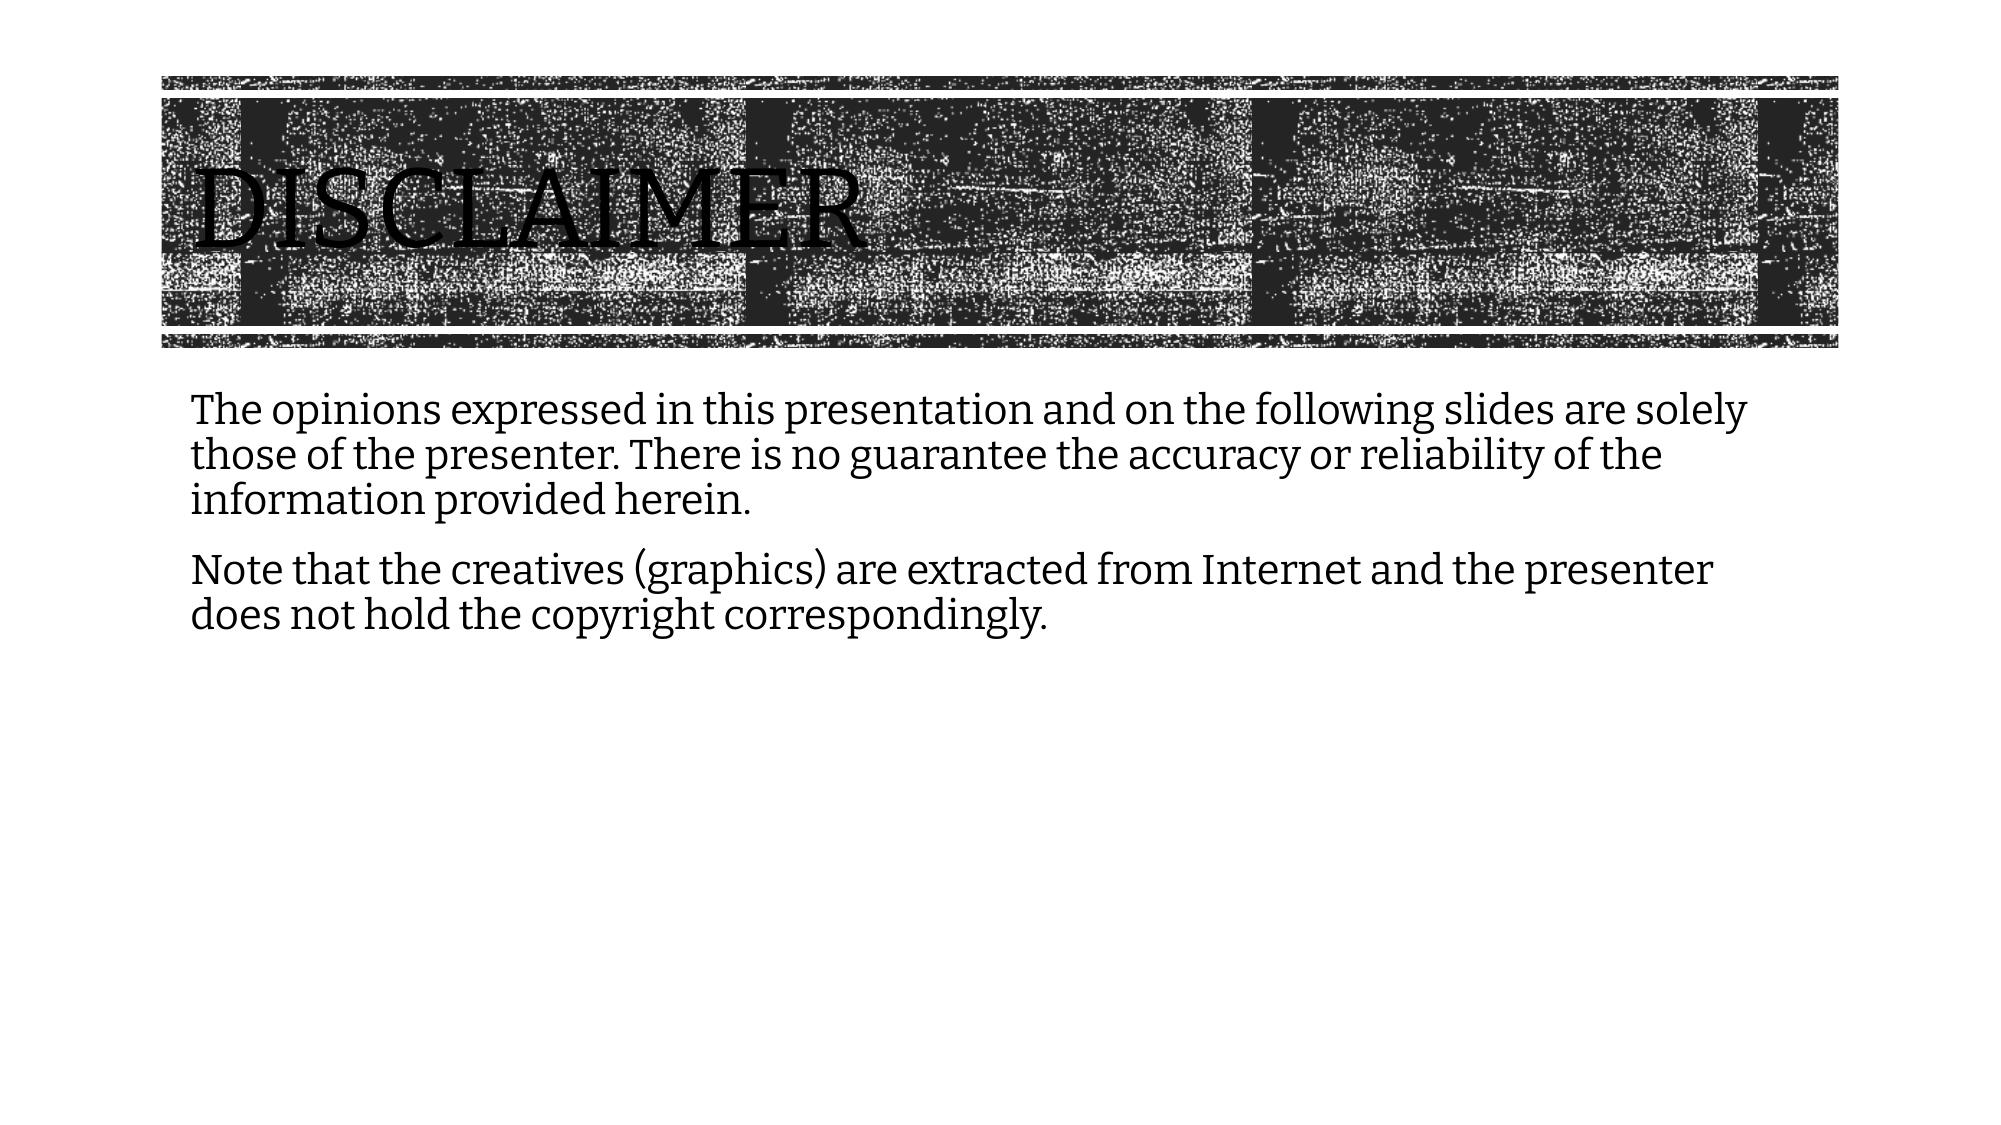

# Disclaimer

The opinions expressed in this presentation and on the following slides are solely those of the presenter. There is no guarantee the accuracy or reliability of the information provided herein.
Note that the creatives (graphics) are extracted from Internet and the presenter does not hold the copyright correspondingly.
19